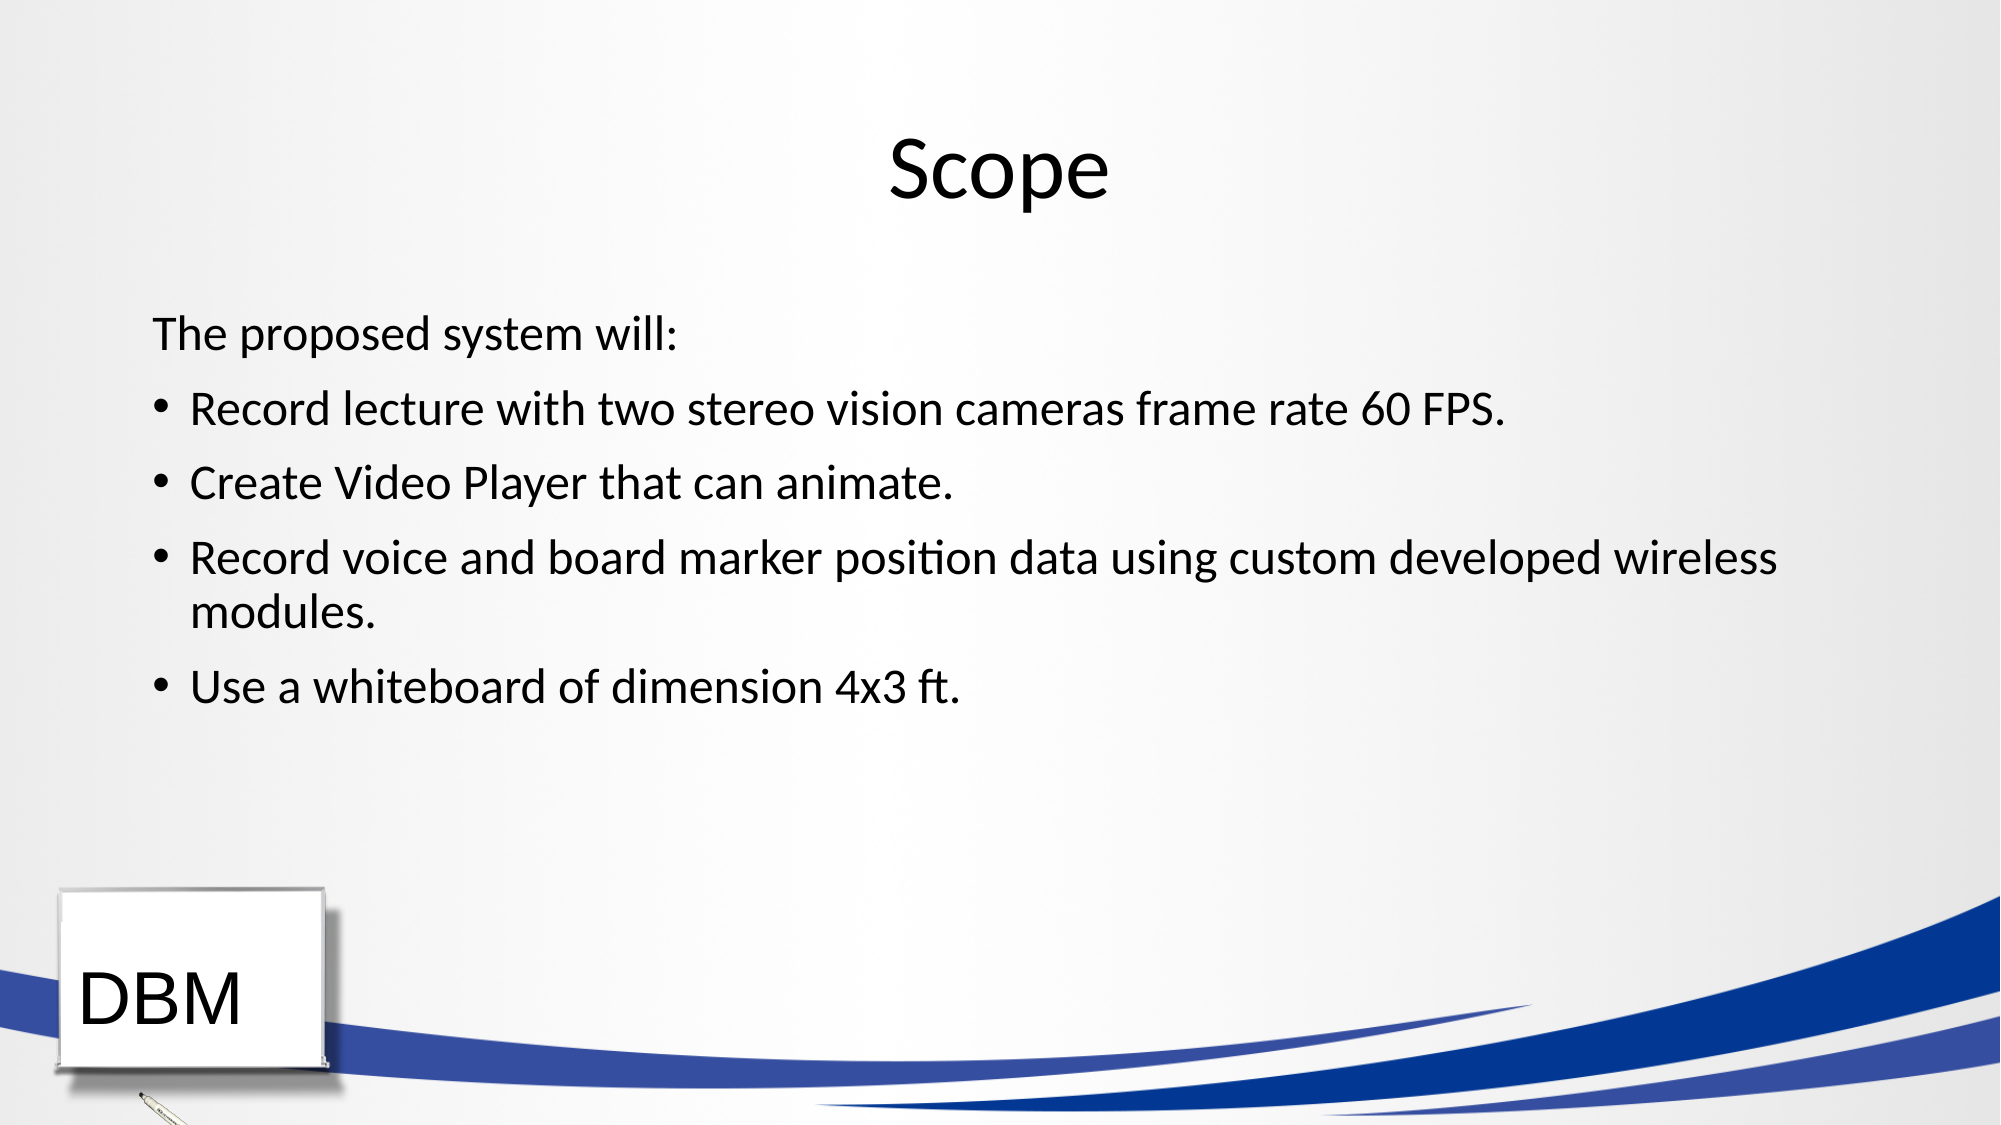

# Scope
The proposed system will:
Record lecture with two stereo vision cameras frame rate 60 FPS.
Create Video Player that can animate.
Record voice and board marker position data using custom developed wireless modules.
Use a whiteboard of dimension 4x3 ft.